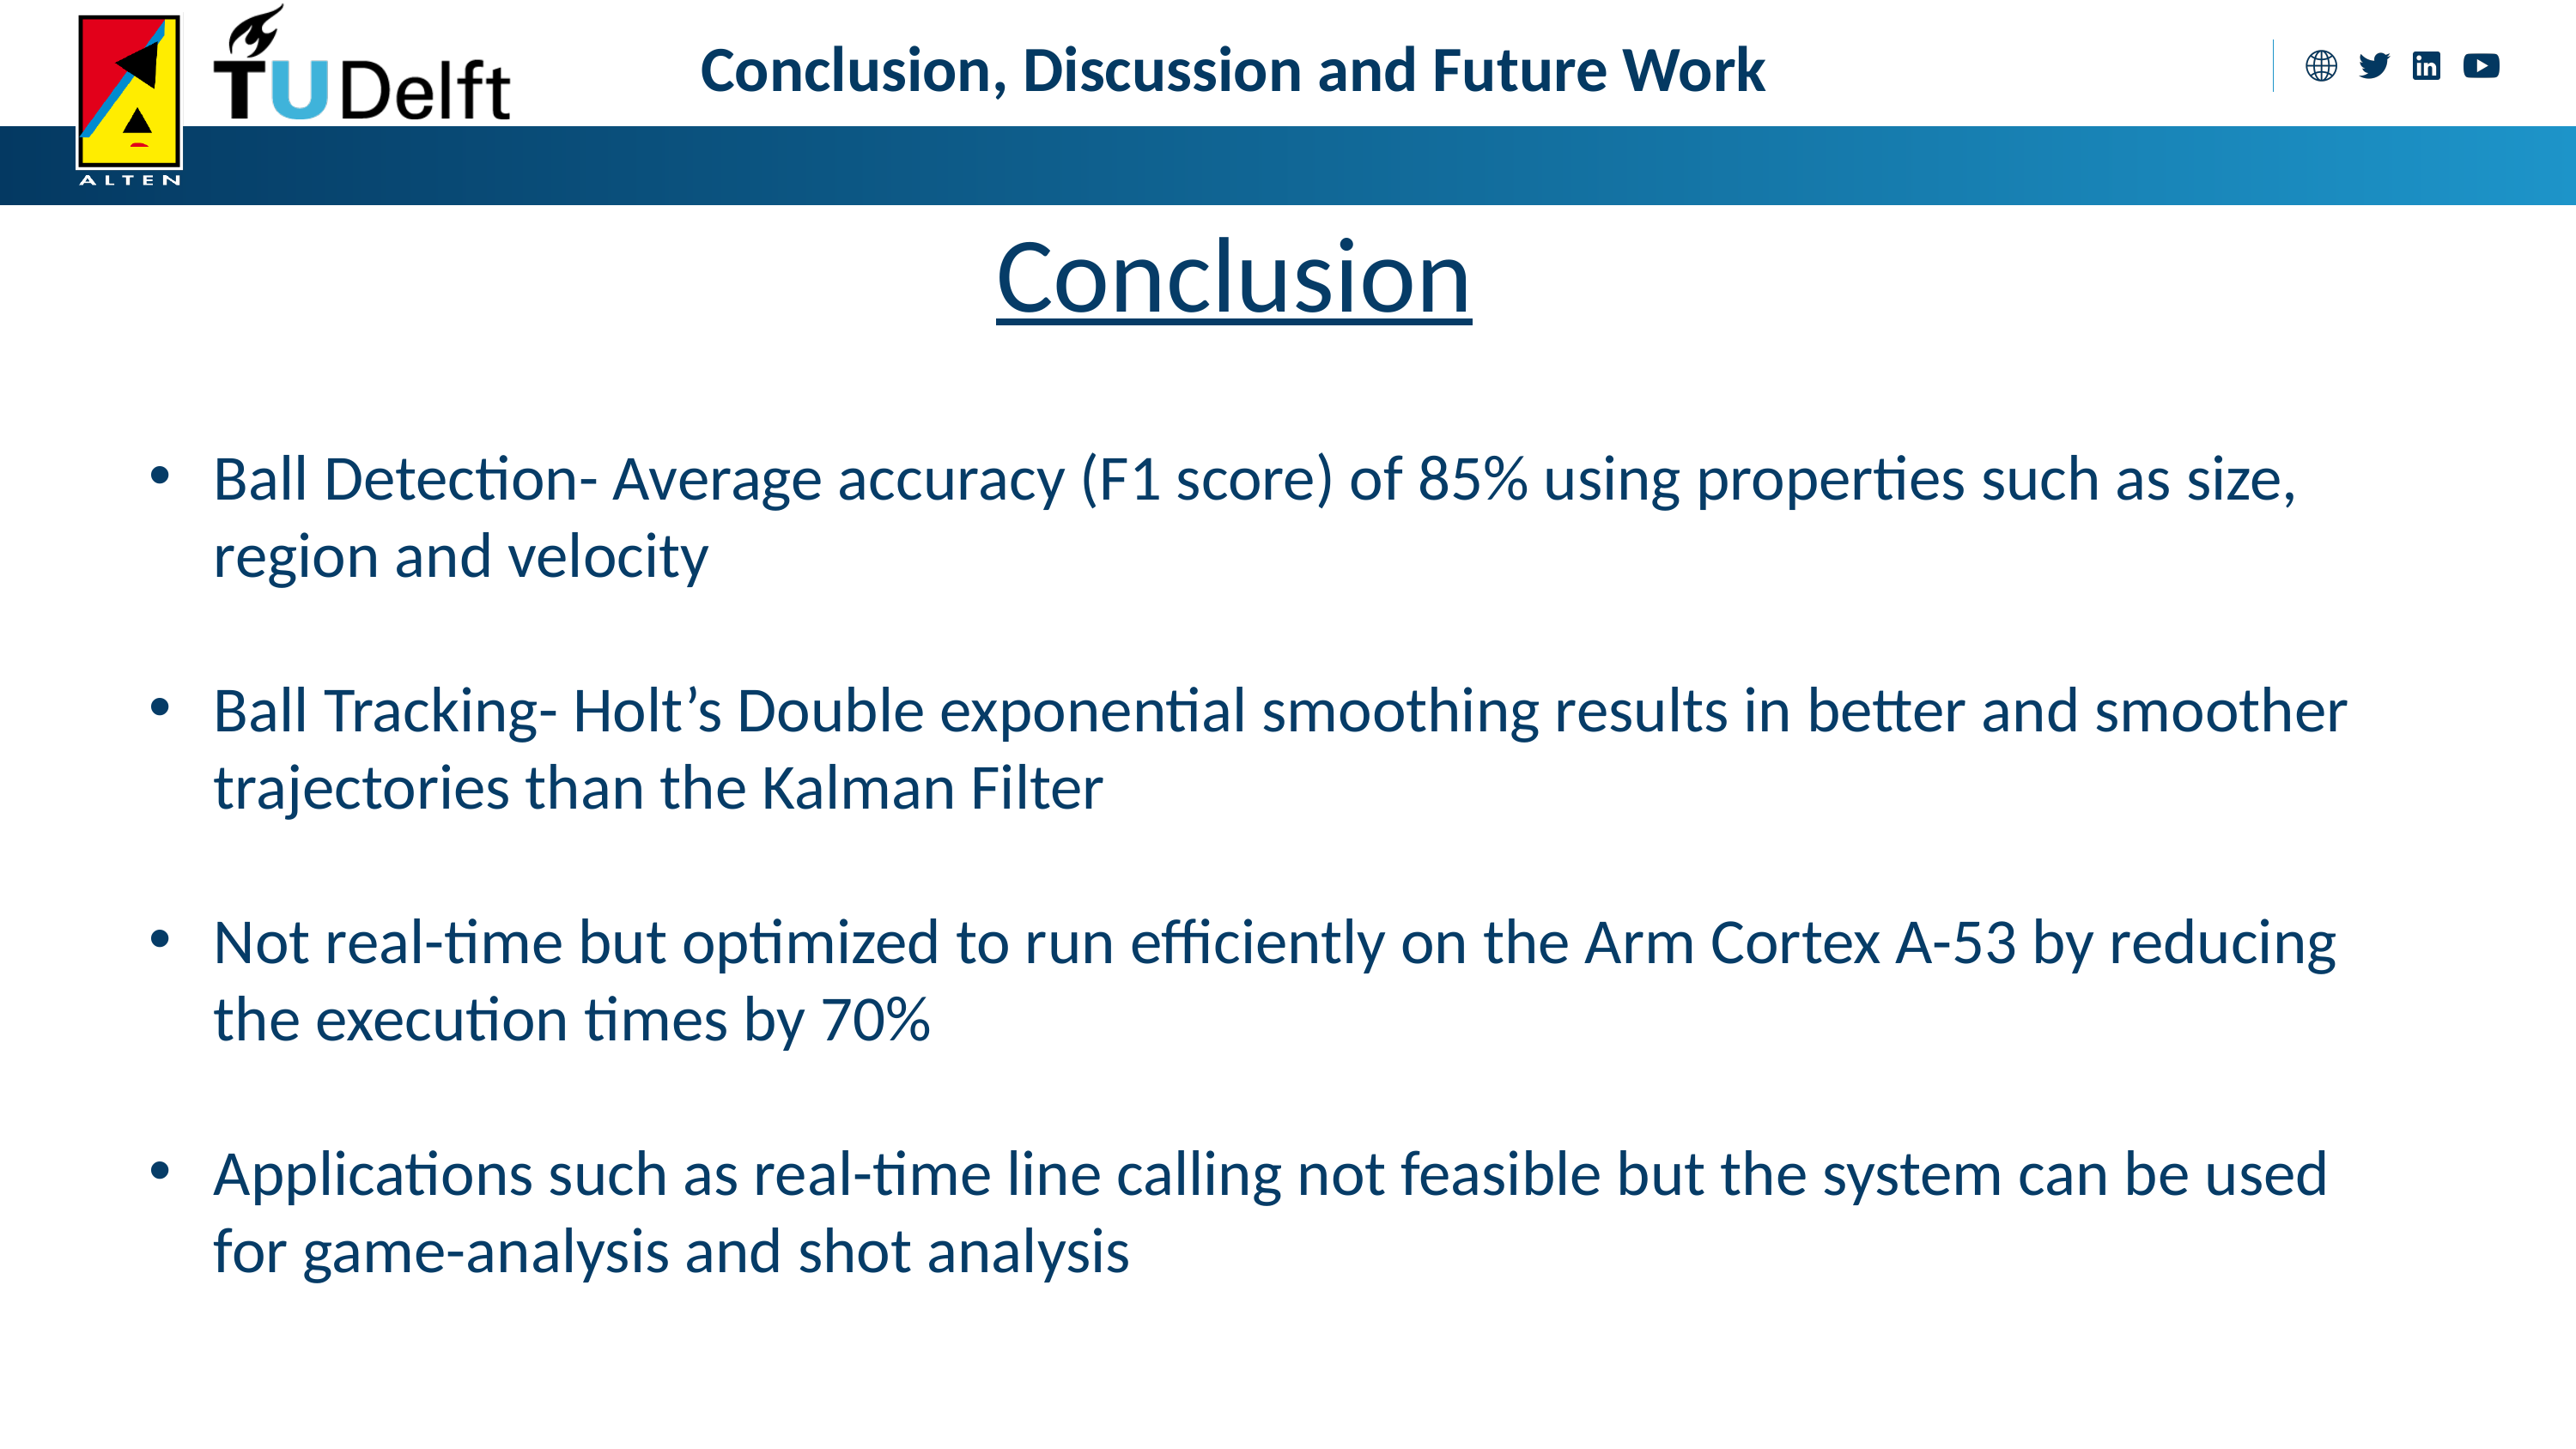

Conclusion, Discussion and Future Work

Conclusion
Ball Detection- Average accuracy (F1 score) of 85% using properties such as size, region and velocity

Ball Tracking- Holt’s Double exponential smoothing results in better and smoother trajectories than the Kalman Filter

Not real-time but optimized to run efficiently on the Arm Cortex A-53 by reducing the execution times by 70%

Applications such as real-time line calling not feasible but the system can be used for game-analysis and shot analysis